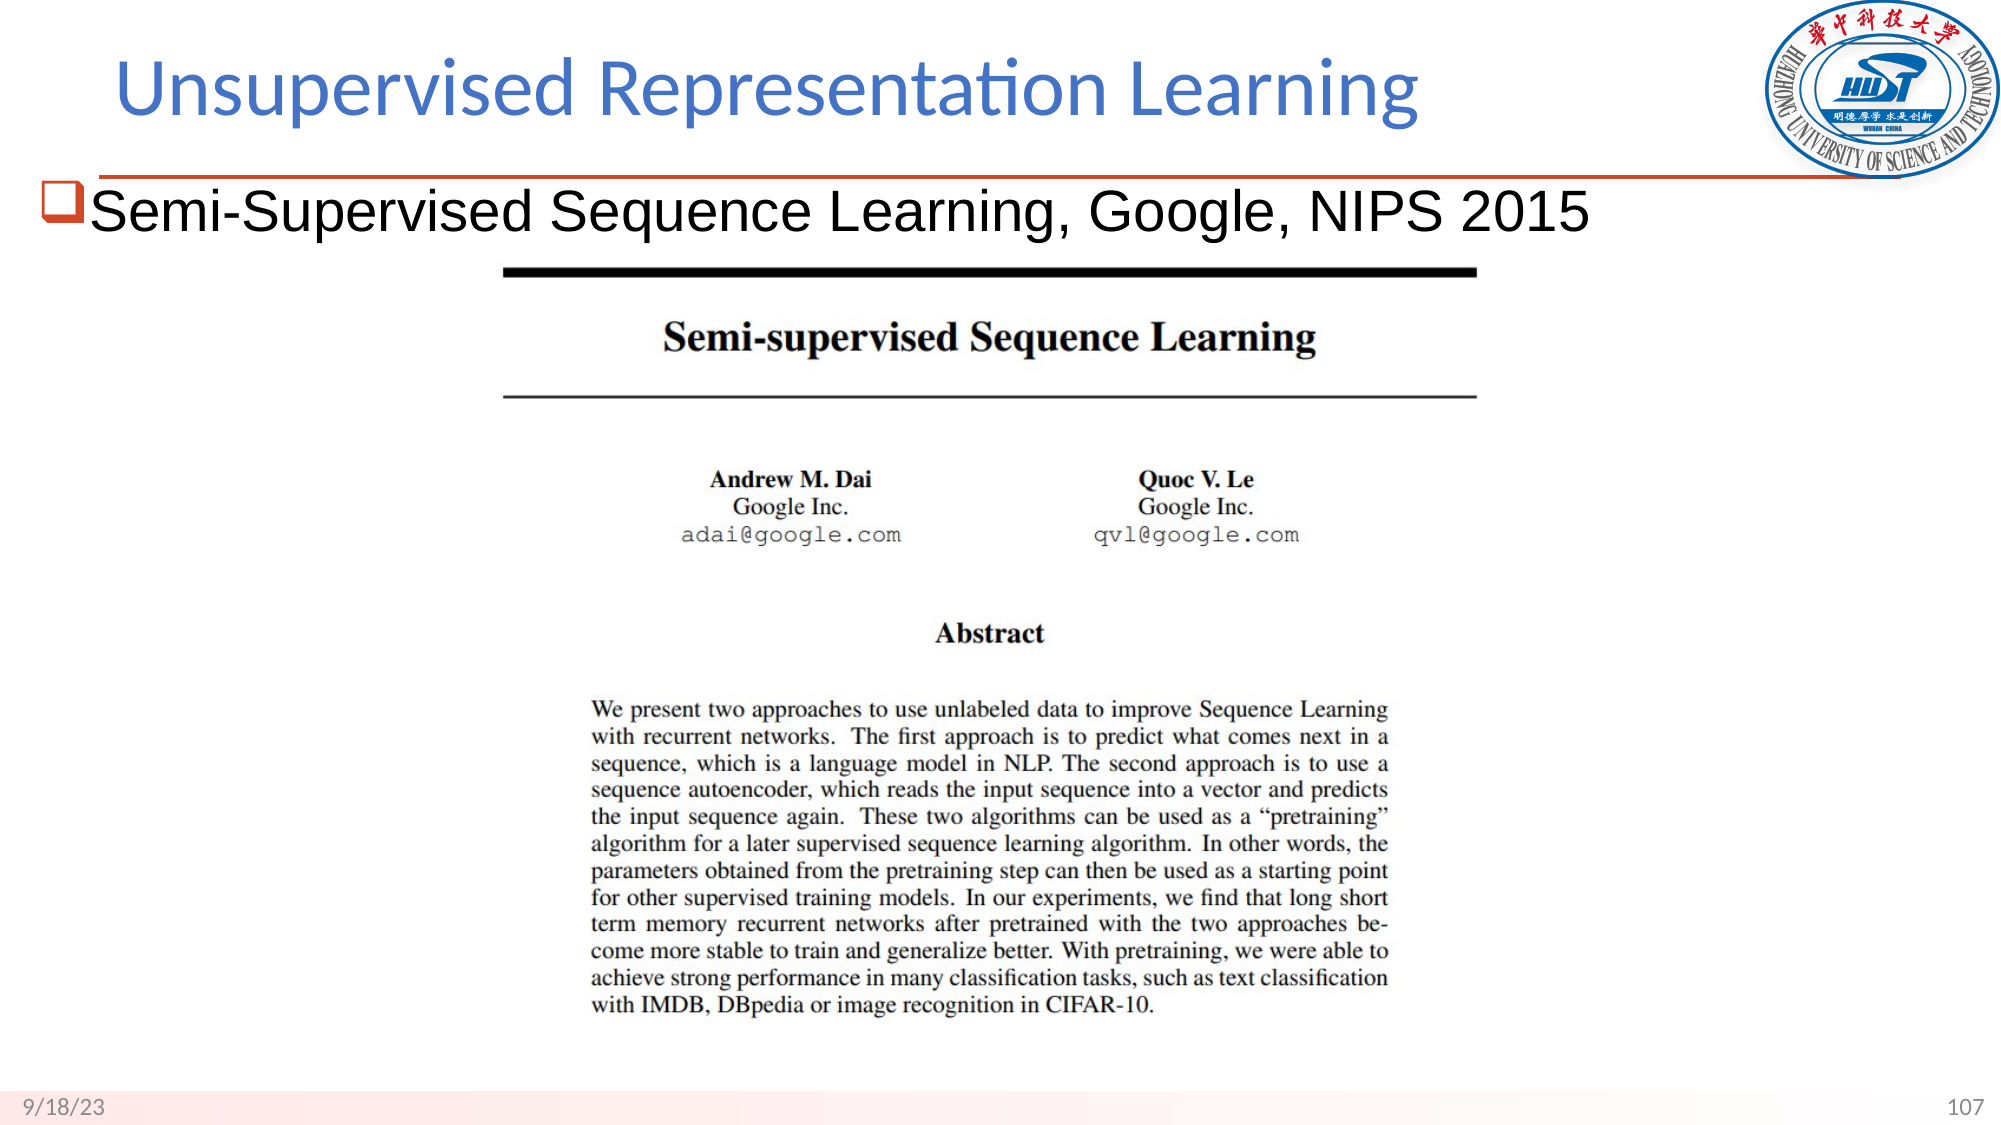

# Unsupervised Representation Learning
Semi-Supervised Sequence Learning, Google, NIPS 2015

107
9/18/23